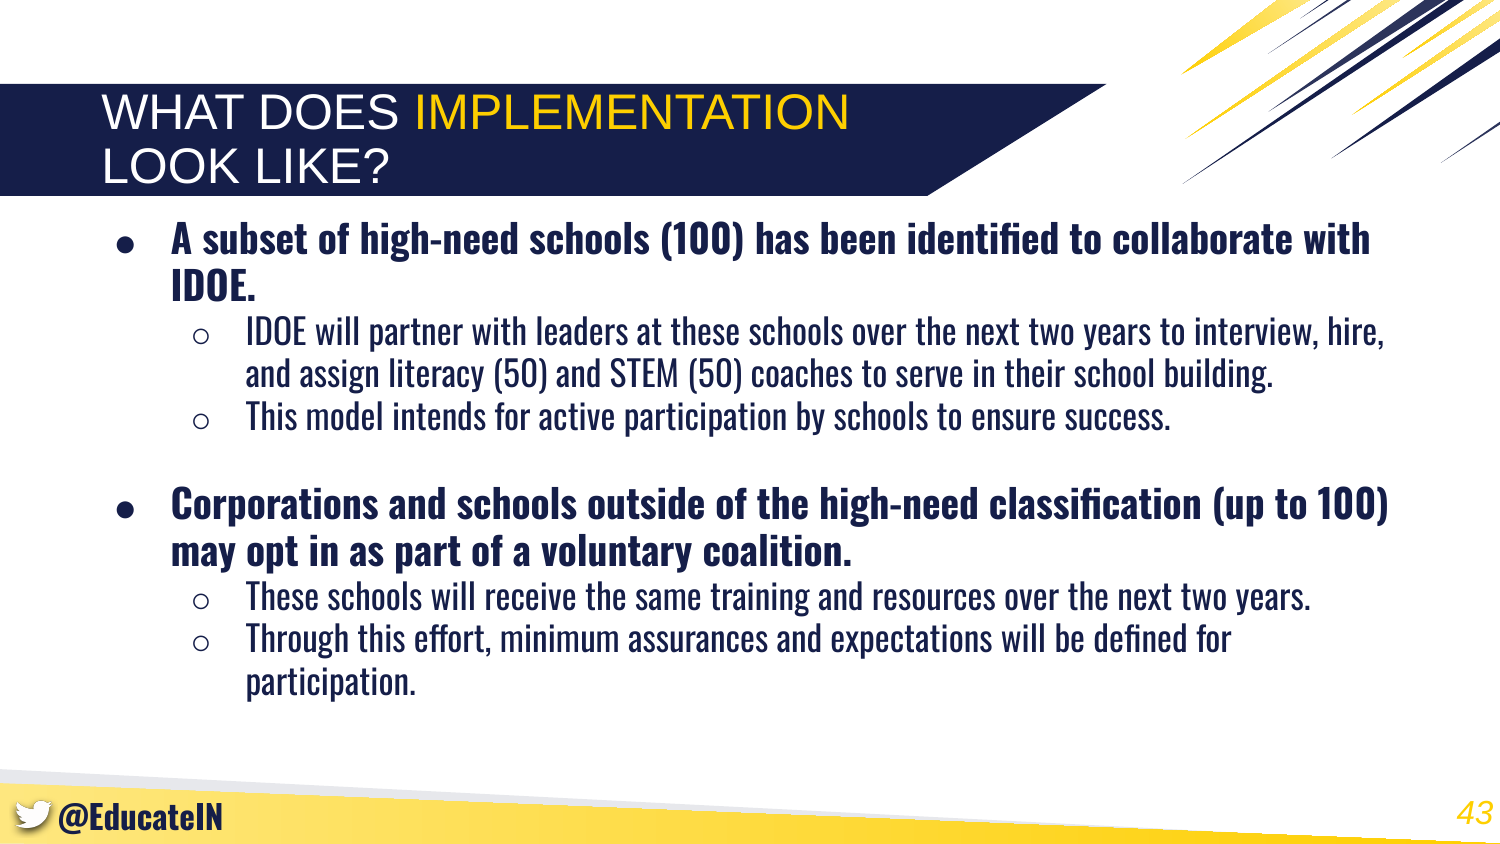

# WHAT DOES IMPLEMENTATION LOOK LIKE?
A subset of high-need schools (100) has been identified to collaborate with IDOE.
IDOE will partner with leaders at these schools over the next two years to interview, hire, and assign literacy (50) and STEM (50) coaches to serve in their school building.
This model intends for active participation by schools to ensure success.

Corporations and schools outside of the high-need classification (up to 100) may opt in as part of a voluntary coalition.
These schools will receive the same training and resources over the next two years.
Through this effort, minimum assurances and expectations will be defined for participation.

43